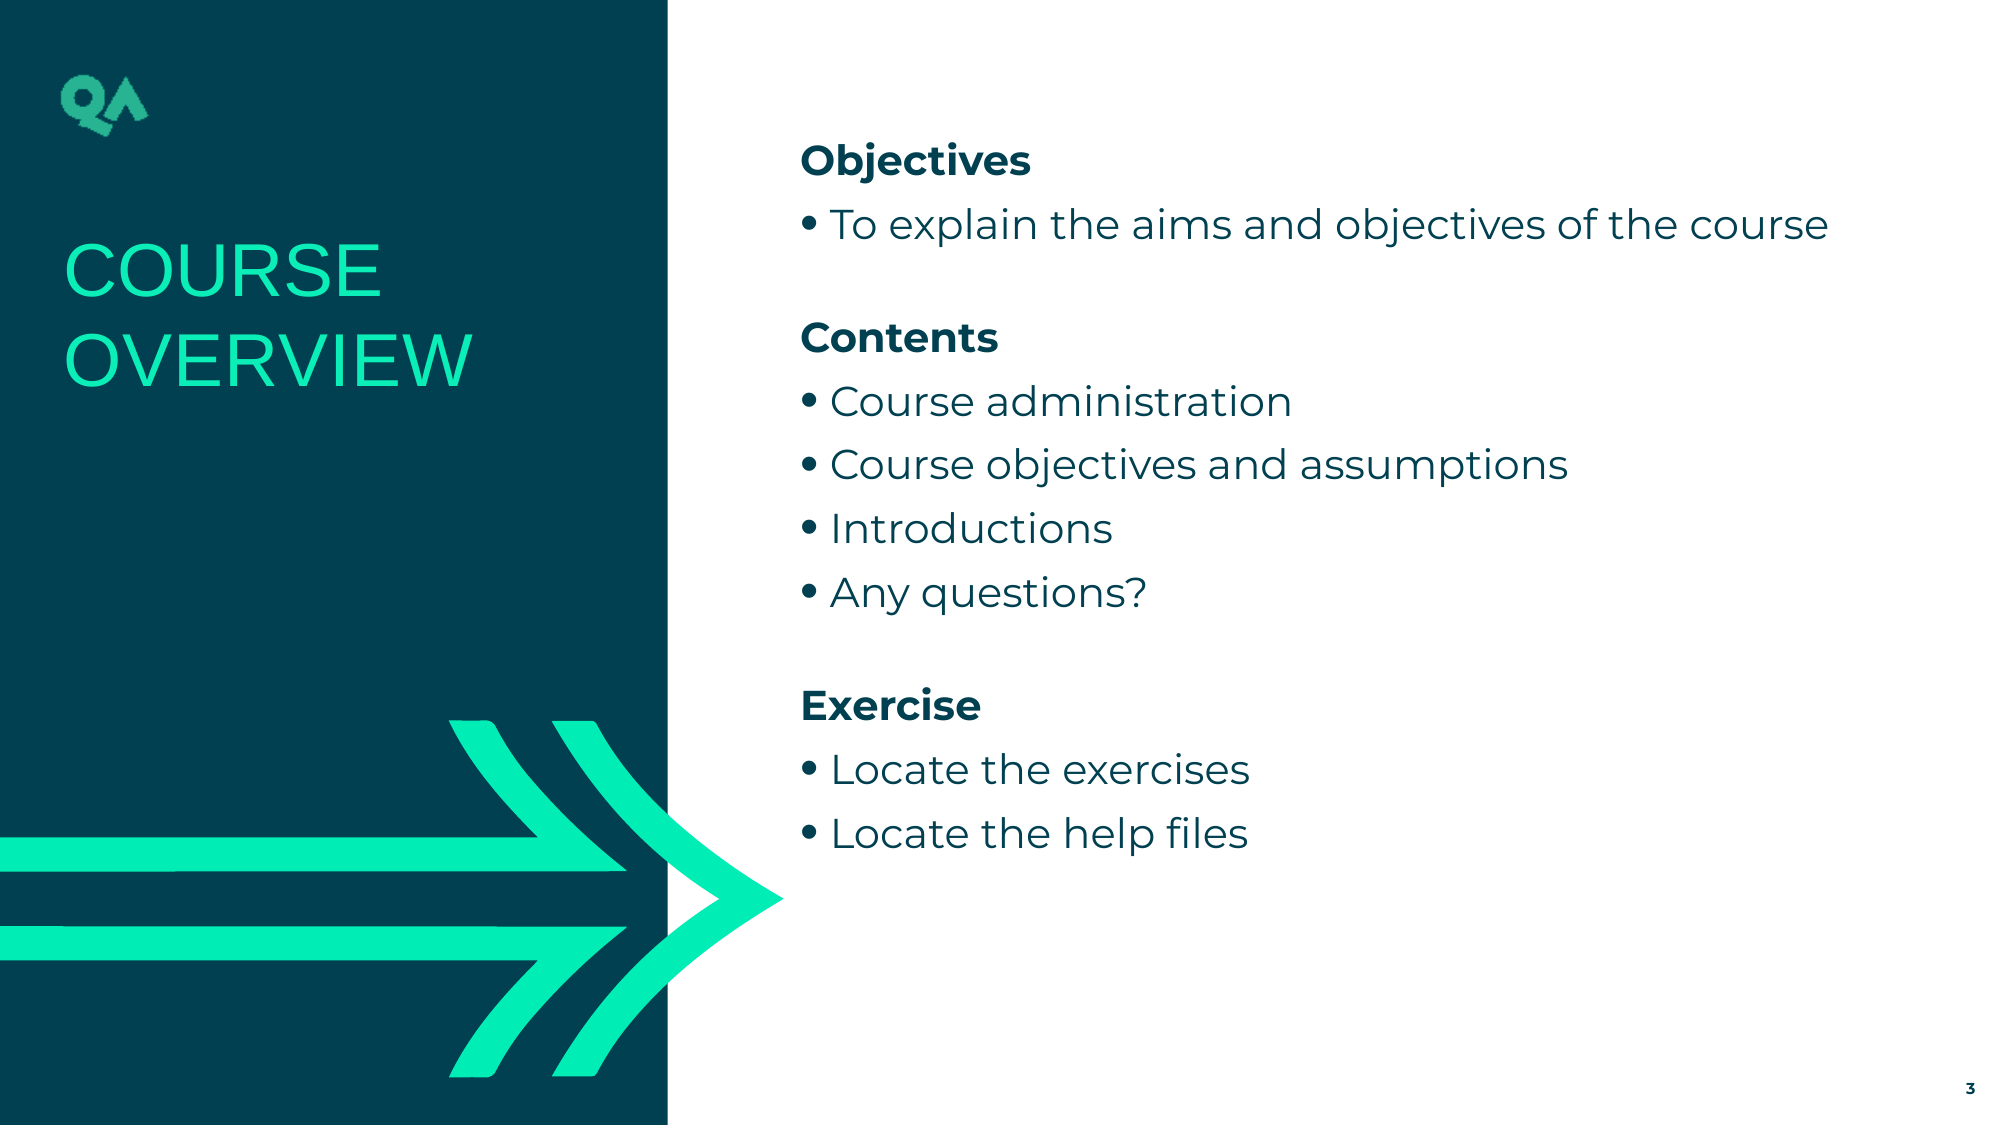

Objectives
To explain the aims and objectives of the course
Contents
Course administration
Course objectives and assumptions
Introductions
Any questions?
Exercise
Locate the exercises
Locate the help files
COURSE
OVERVIEW
3